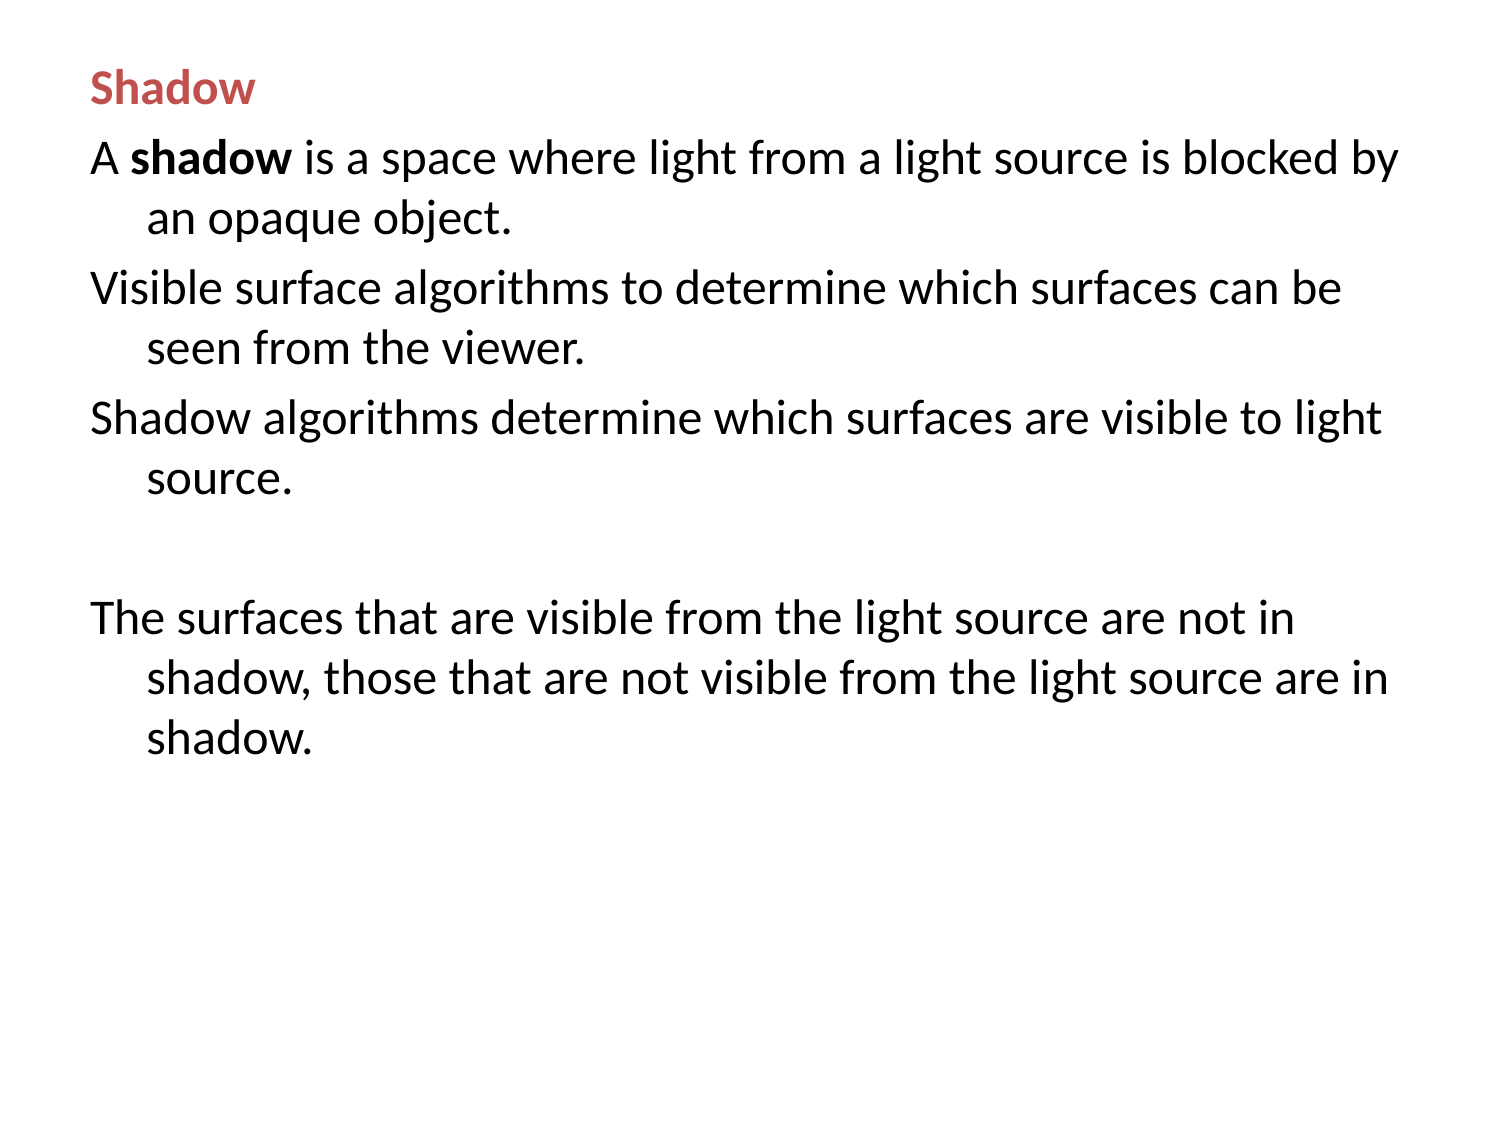

Shadow
A shadow is a space where light from a light source is blocked by an opaque object.
Visible surface algorithms to determine which surfaces can be seen from the viewer.
Shadow algorithms determine which surfaces are visible to light source.

The surfaces that are visible from the light source are not in shadow, those that are not visible from the light source are in shadow.